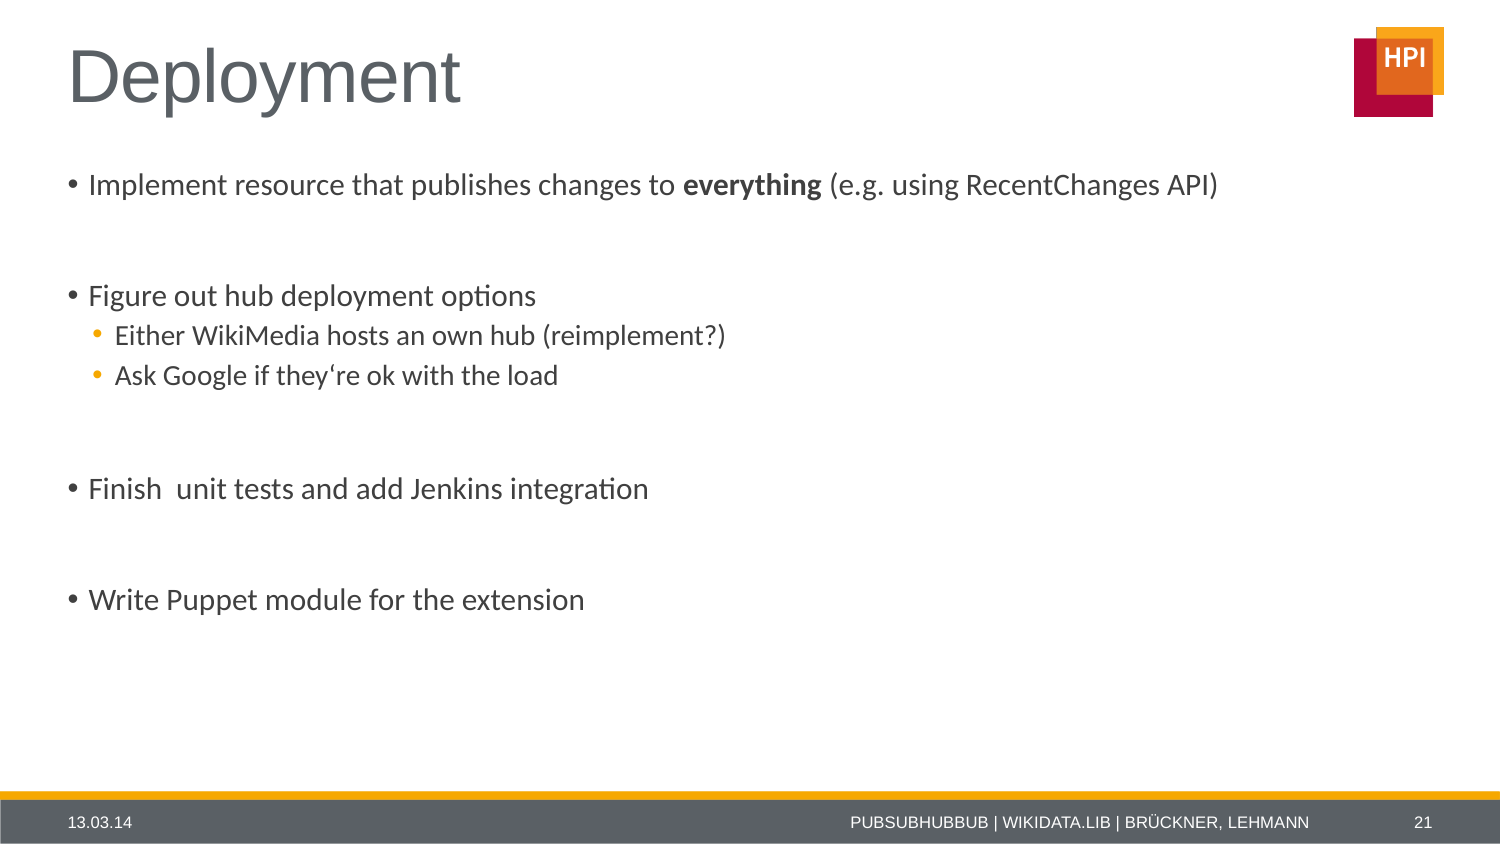

# Deployment
Implement resource that publishes changes to everything (e.g. using RecentChanges API)

Figure out hub deployment options
Either WikiMedia hosts an own hub (reimplement?)
Ask Google if they‘re ok with the load

Finish  unit tests and add Jenkins integration

Write Puppet module for the extension

13.03.14
PubSubHubbub | Wikidata.lib | BrÜckner, Lehmann
21